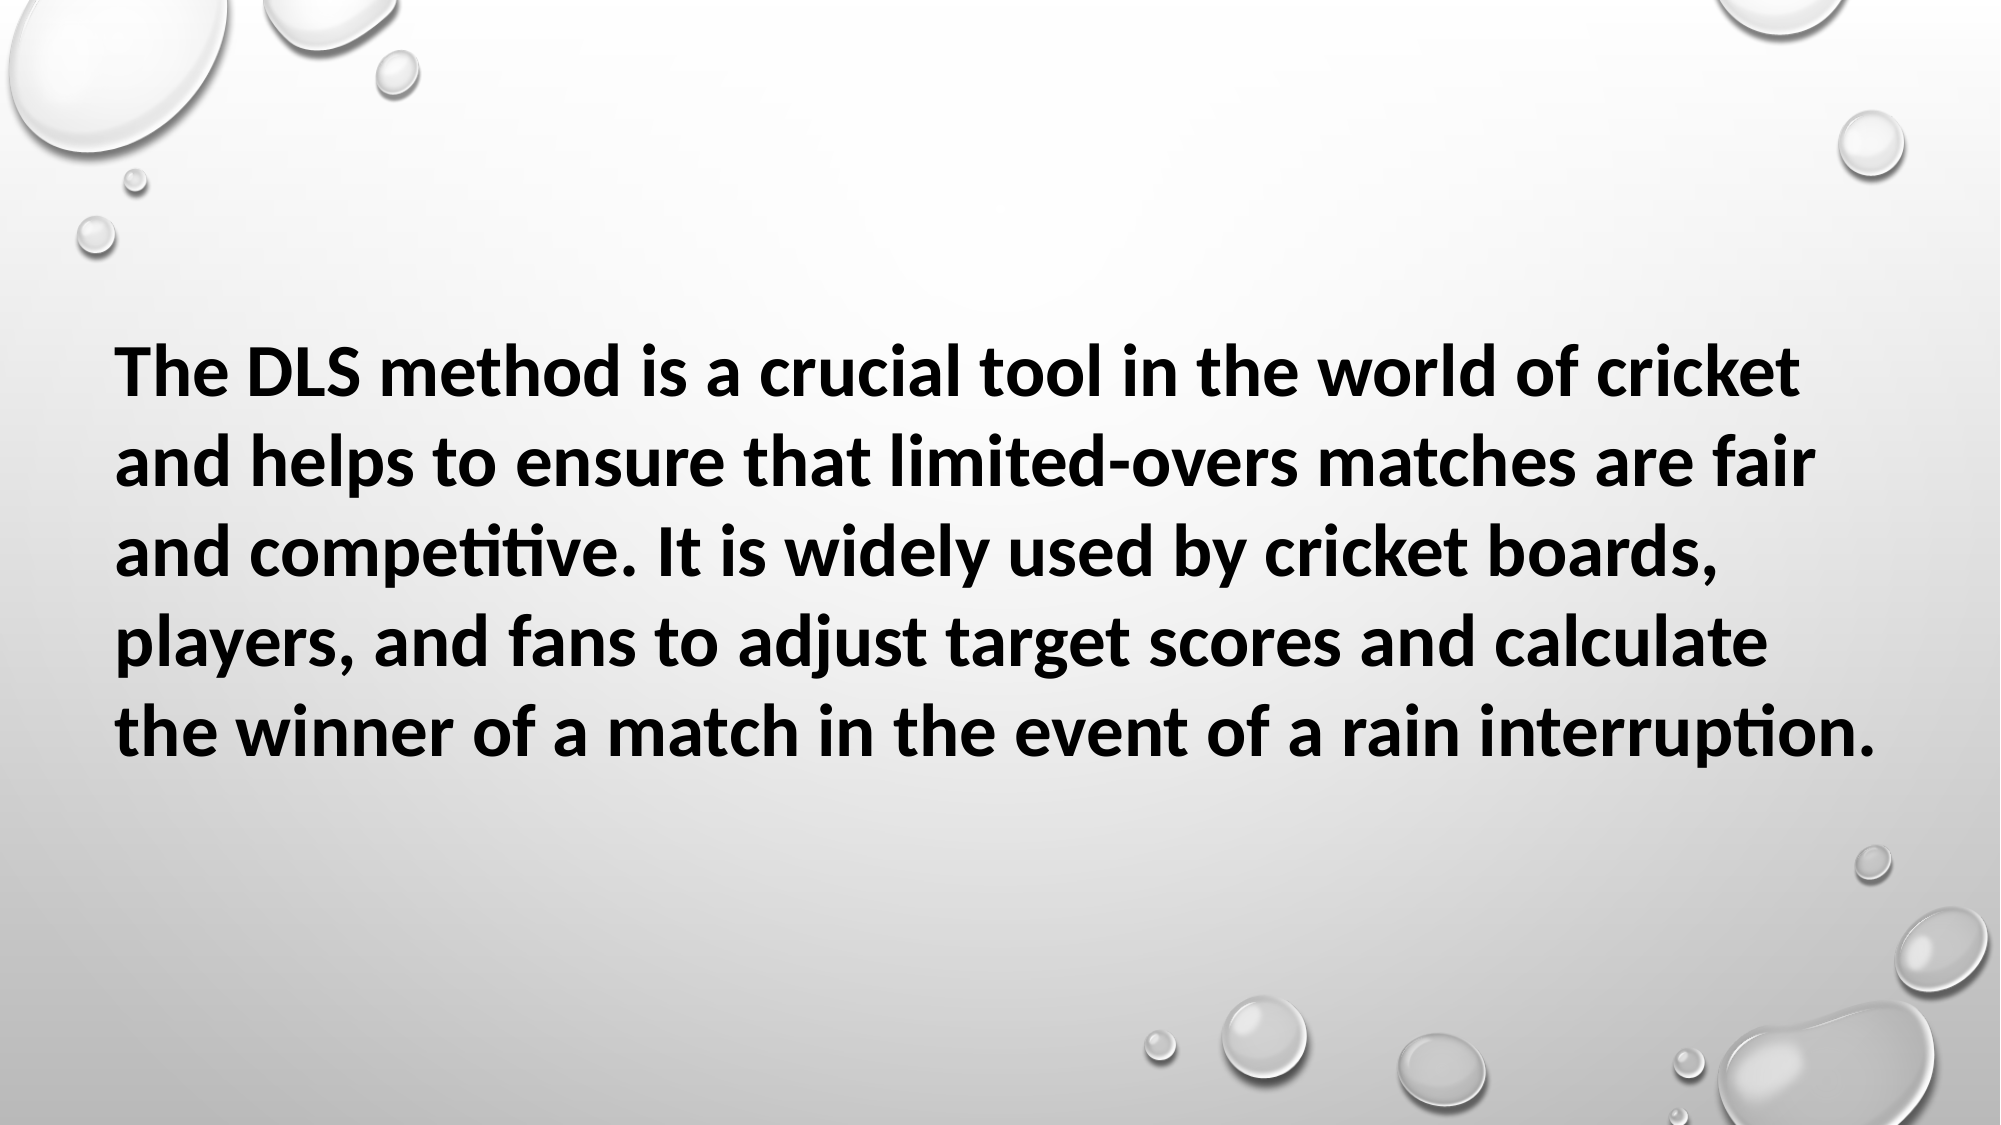

The DLS method is a crucial tool in the world of cricket and helps to ensure that limited-overs matches are fair and competitive. It is widely used by cricket boards, players, and fans to adjust target scores and calculate the winner of a match in the event of a rain interruption.